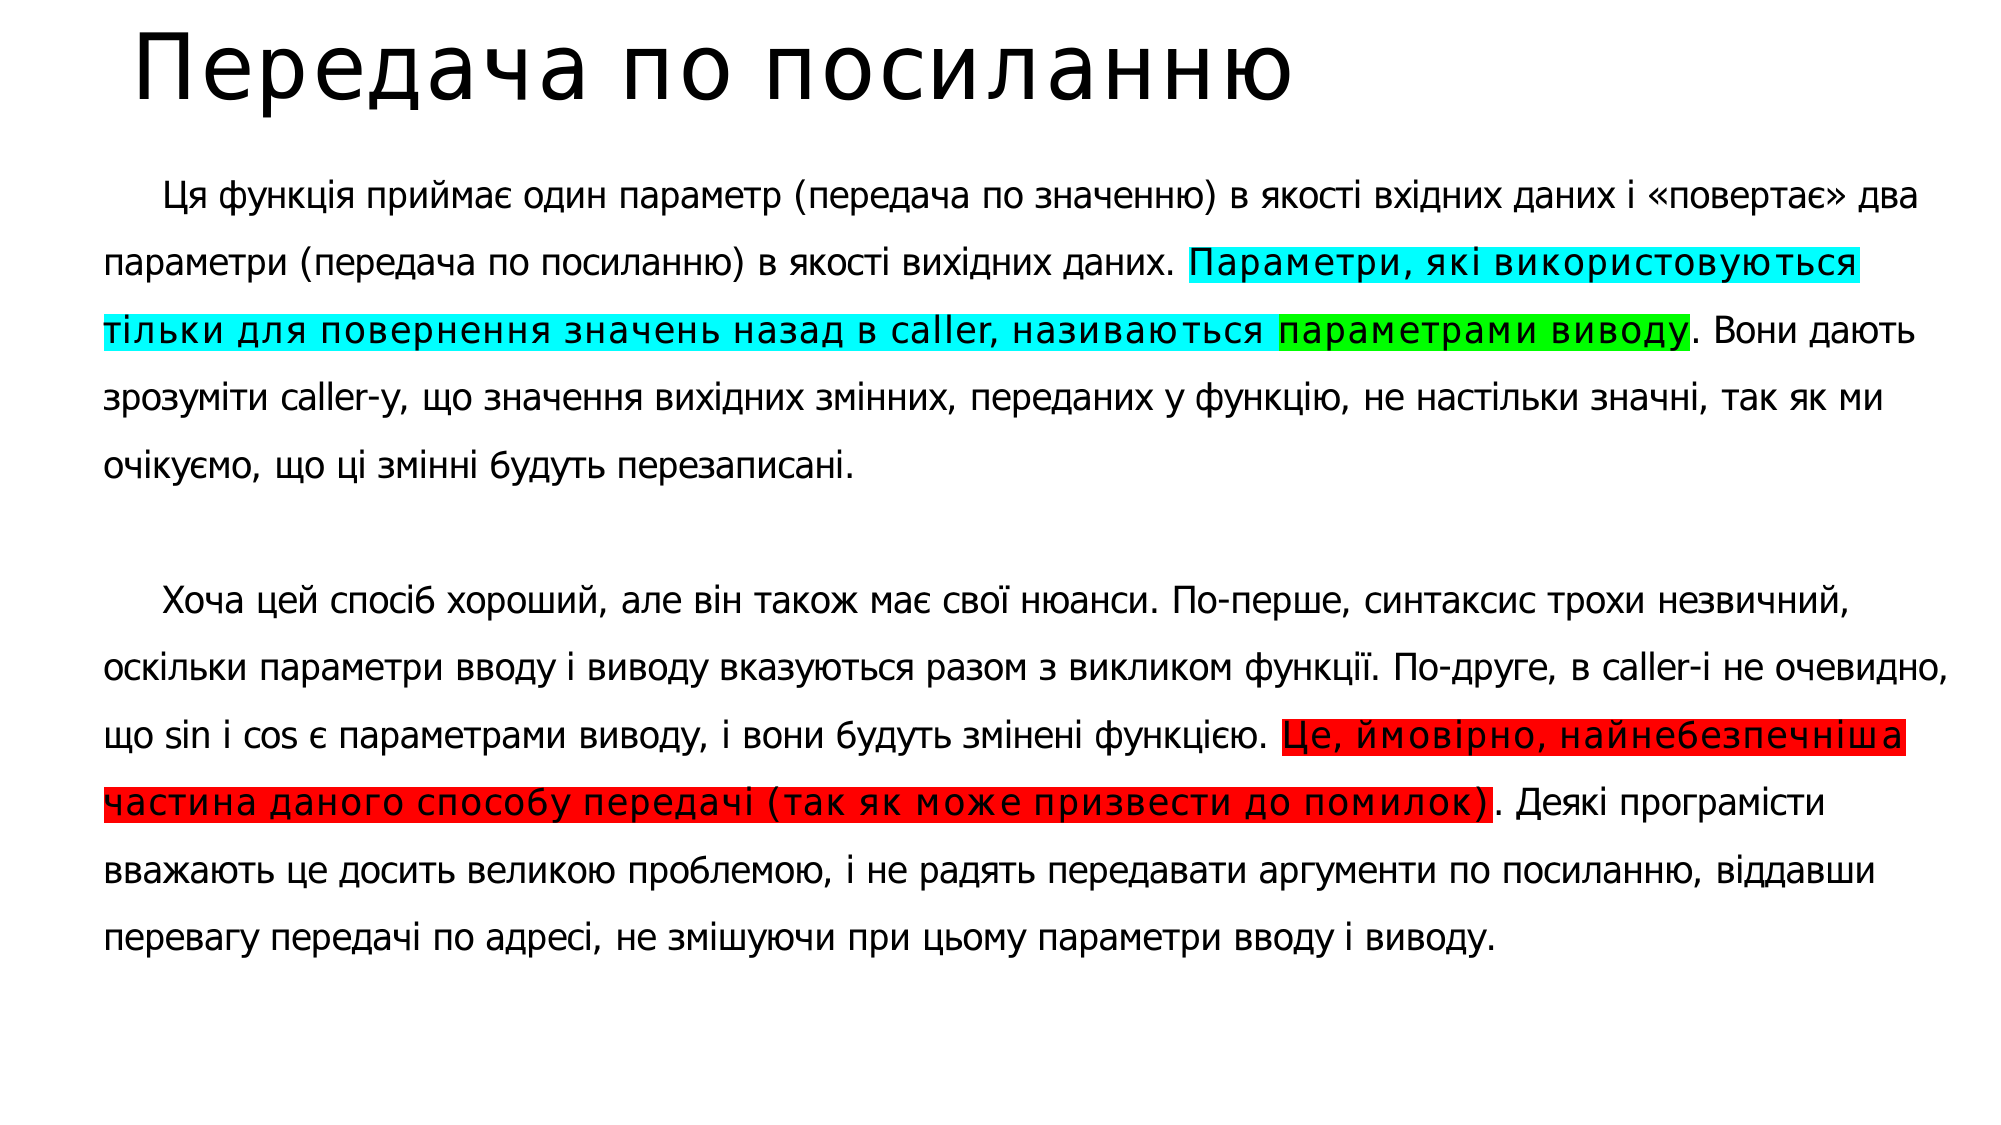

# Передача по посиланню
Ця функція приймає один параметр (передача по значенню) в якості вхідних даних і «повертає» два параметри (передача по посиланню) в якості вихідних даних. Параметри, які використовуються тільки для повернення значень назад в caller, називаються параметрами виводу. Вони дають зрозуміти caller-у, що значення вихідних змінних, переданих у функцію, не настільки значні, так як ми очікуємо, що ці змінні будуть перезаписані.

Хоча цей спосіб хороший, але він також має свої нюанси. По-перше, синтаксис трохи незвичний, оскільки параметри вводу і виводу вказуються разом з викликом функції. По-друге, в caller-і не очевидно, що sin і cos є параметрами виводу, і вони будуть змінені функцією. Це, ймовірно, найнебезпечніша частина даного способу передачі (так як може призвести до помилок). Деякі програмісти вважають це досить великою проблемою, і не радять передавати аргументи по посиланню, віддавши перевагу передачі по адресі, не змішуючи при цьому параметри вводу і виводу.